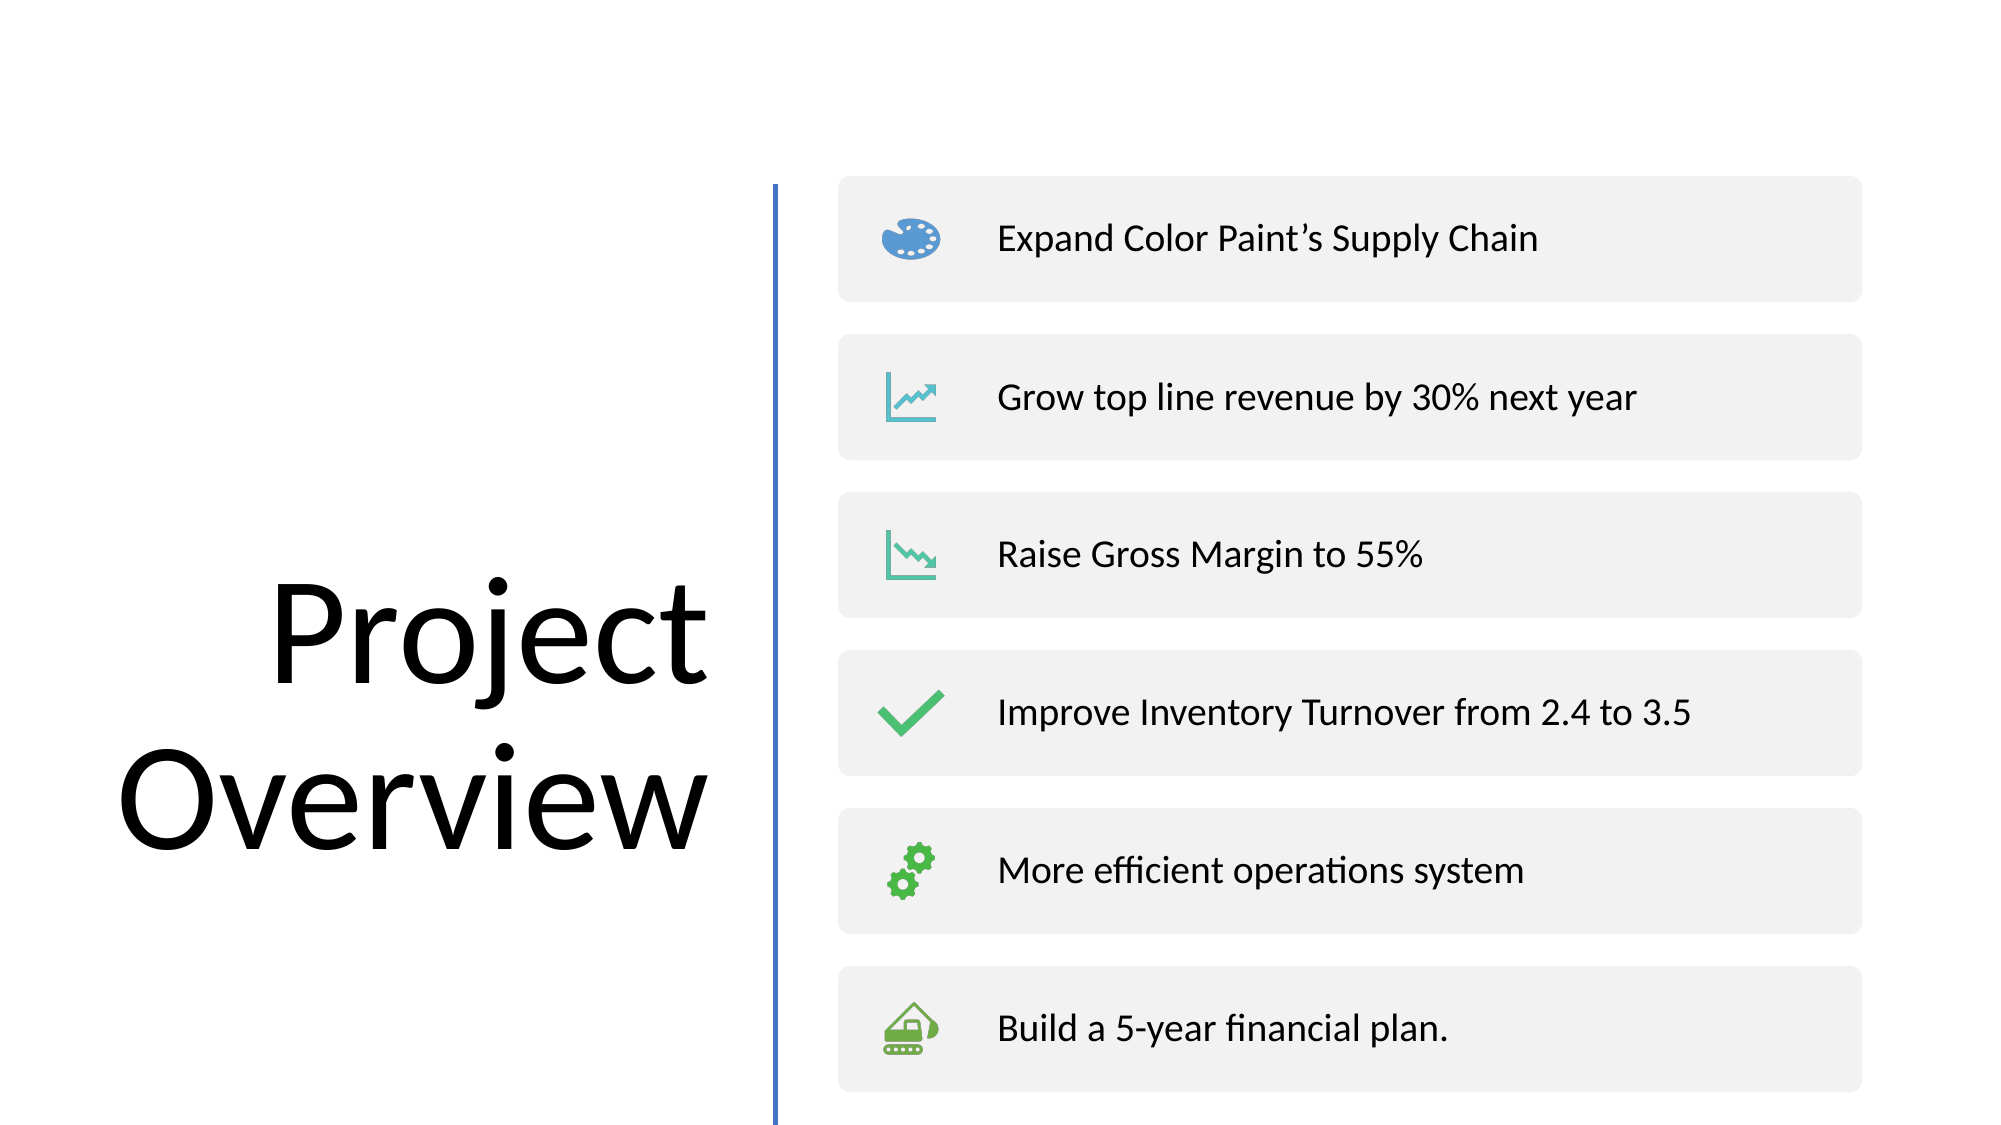

# Project Overview
Expand Color Paint’s Supply Chain
Grow top line revenue by 30% next year
Raise Gross Margin to 55%
Improve Inventory Turnover from 2.4 to 3.5
More efficient operations system
Build a 5-year financial plan.